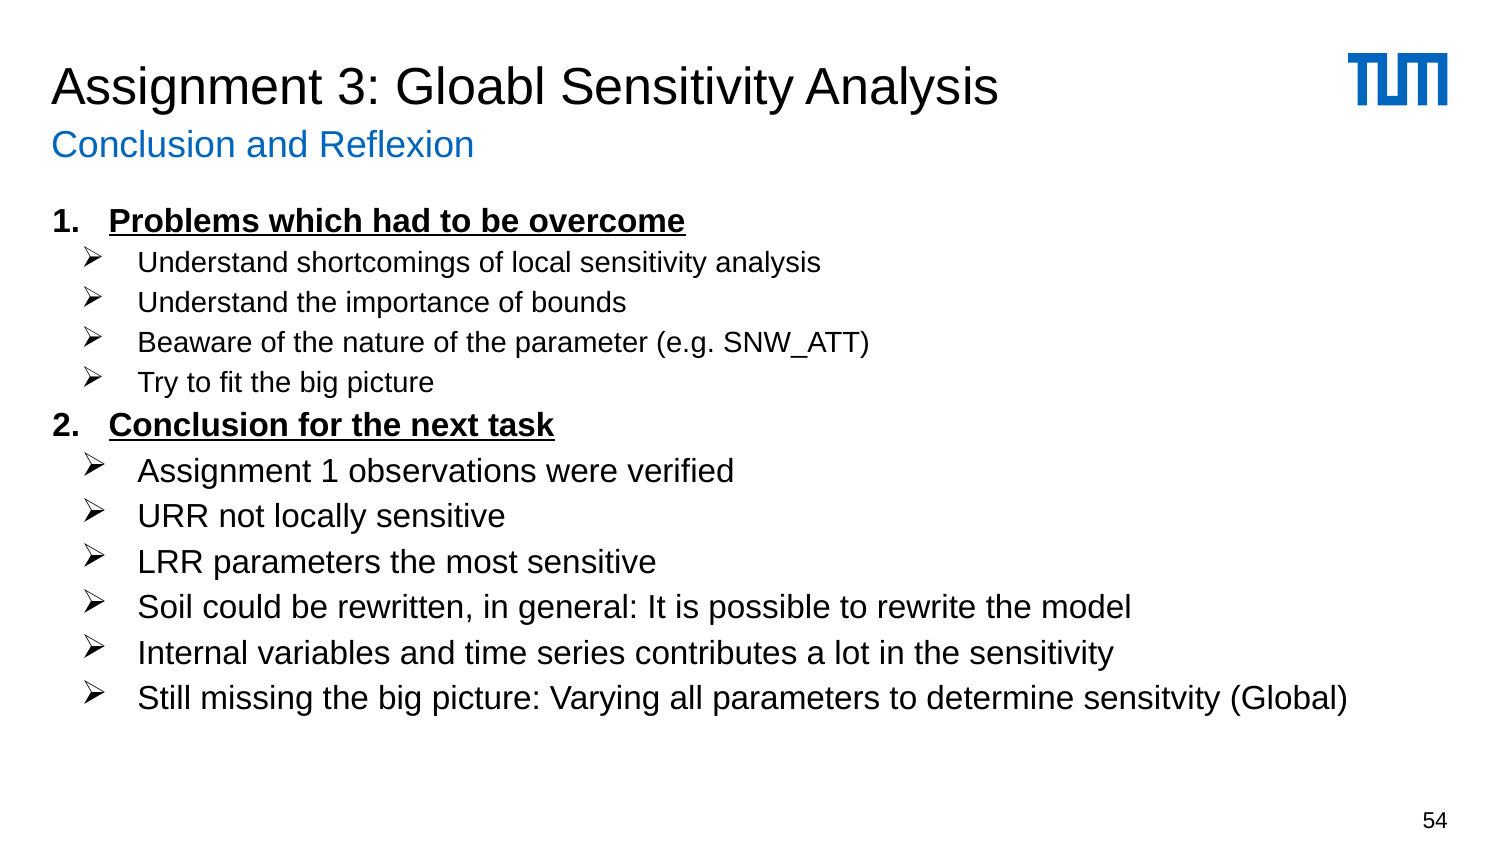

# Assignment 3: Gloabl Sensitivity Analysis
Conclusion and Reflexion
Problems which had to be overcome
Understand shortcomings of local sensitivity analysis
Understand the importance of bounds
Beaware of the nature of the parameter (e.g. SNW_ATT)
Try to fit the big picture
Conclusion for the next task
Assignment 1 observations were verified
URR not locally sensitive
LRR parameters the most sensitive
Soil could be rewritten, in general: It is possible to rewrite the model
Internal variables and time series contributes a lot in the sensitivity
Still missing the big picture: Varying all parameters to determine sensitvity (Global)
54